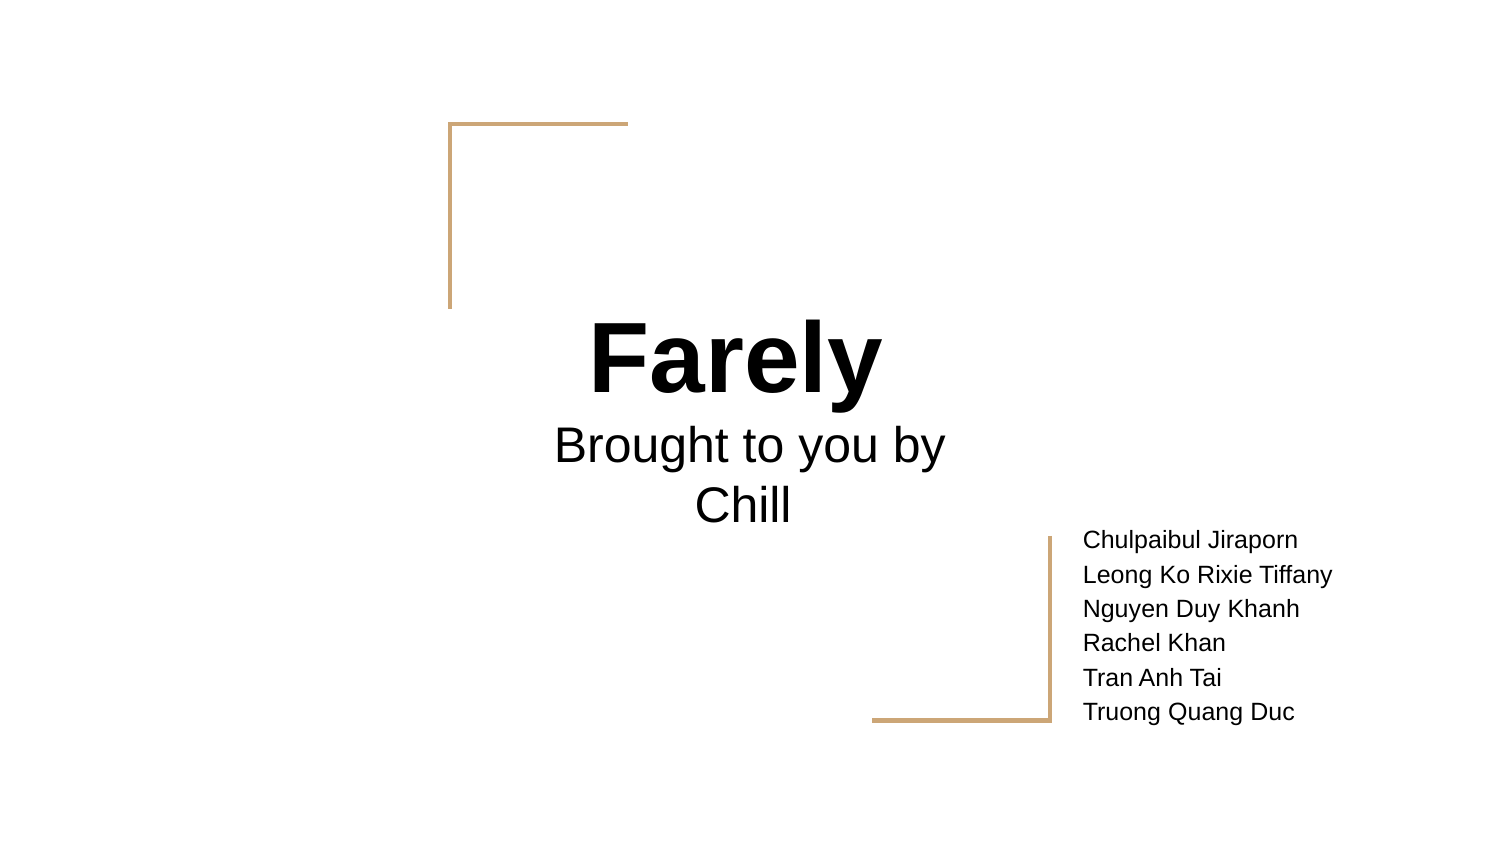

# Farely
Brought to you by Chill
Chulpaibul Jiraporn
Leong Ko Rixie Tiffany
Nguyen Duy Khanh
Rachel Khan
Tran Anh Tai
Truong Quang Duc